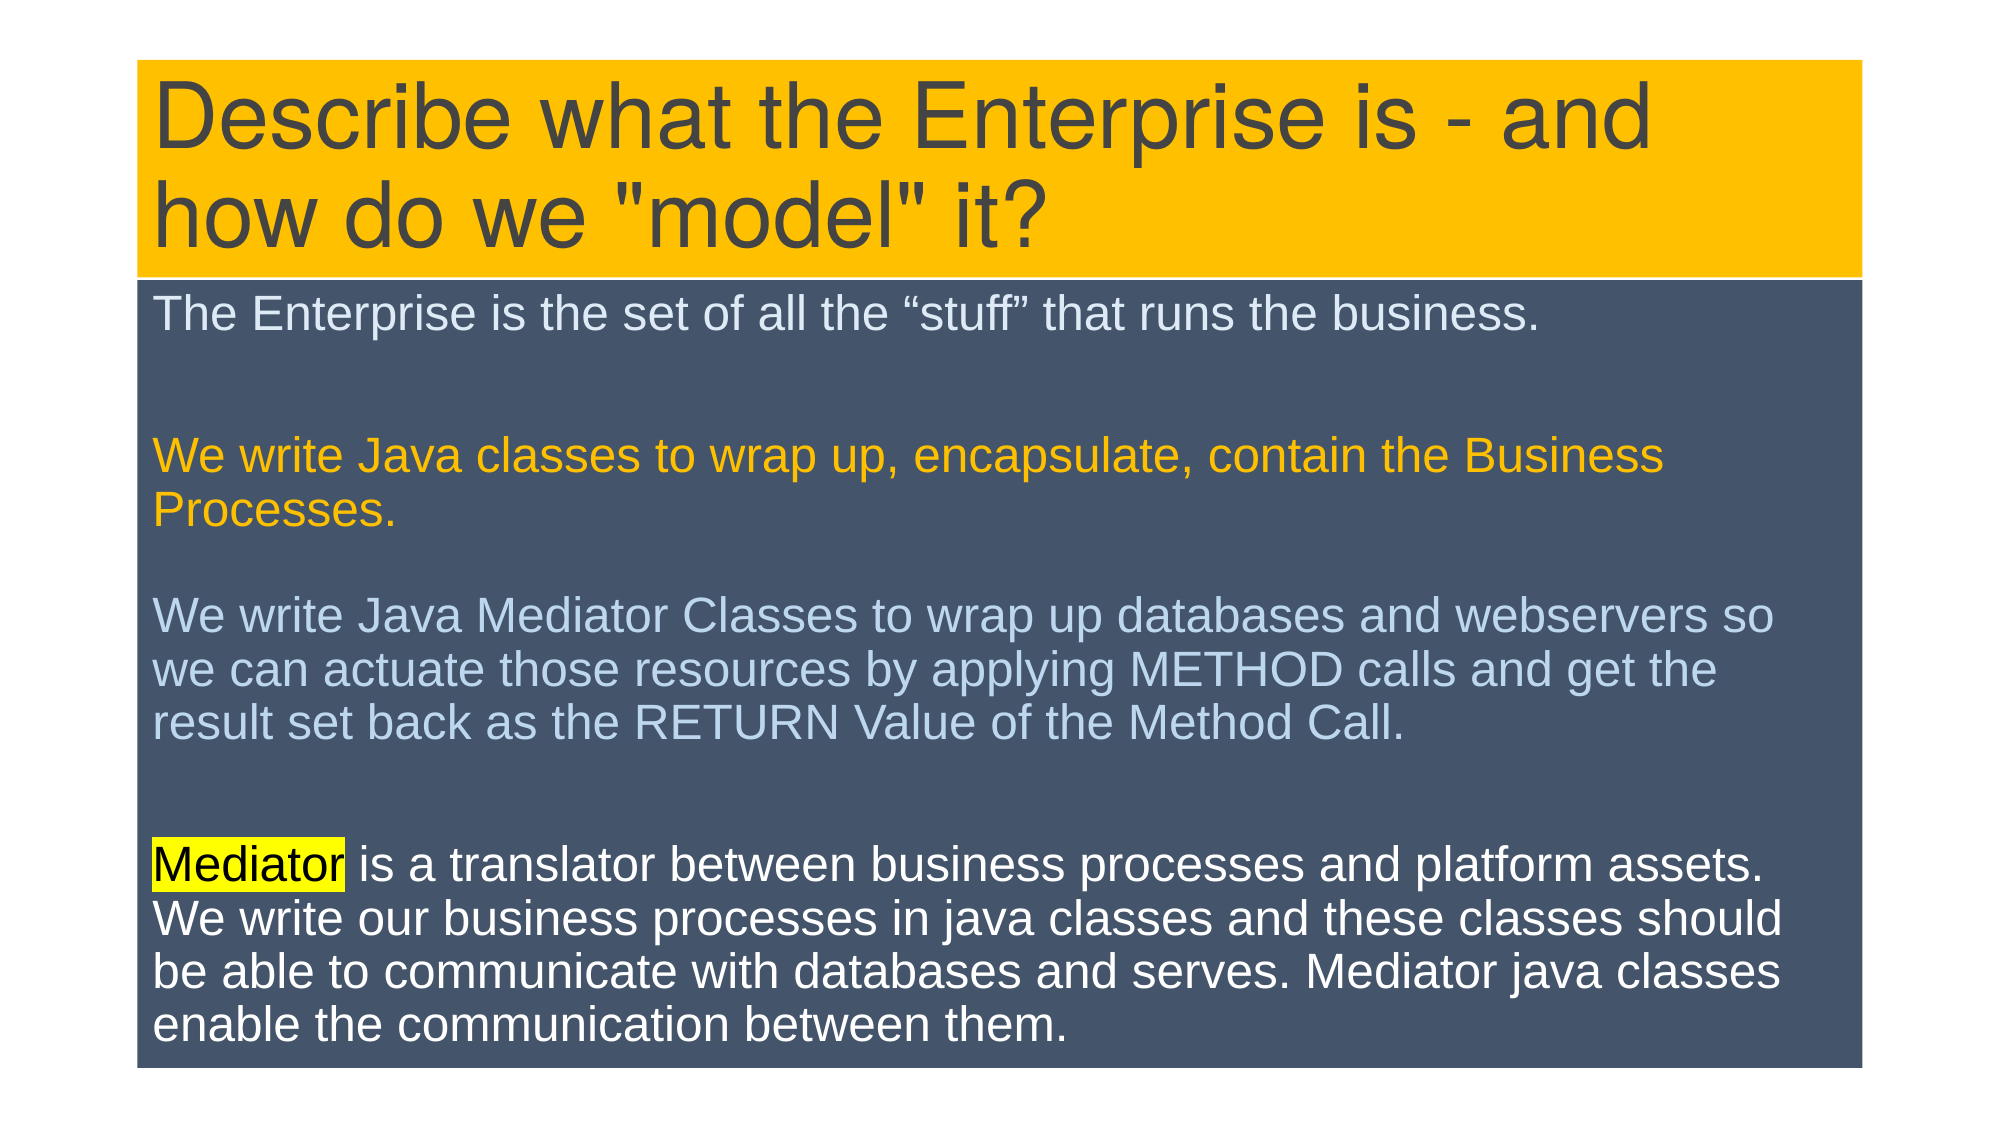

# Describe what the Enterprise is - and how do we "model" it?
The Enterprise is the set of all the “stuff” that runs the business.

We write Java classes to wrap up, encapsulate, contain the Business Processes.
We write Java Mediator Classes to wrap up databases and webservers so we can actuate those resources by applying METHOD calls and get the result set back as the RETURN Value of the Method Call.

Mediator is a translator between business processes and platform assets. We write our business processes in java classes and these classes should be able to communicate with databases and serves. Mediator java classes enable the communication between them.